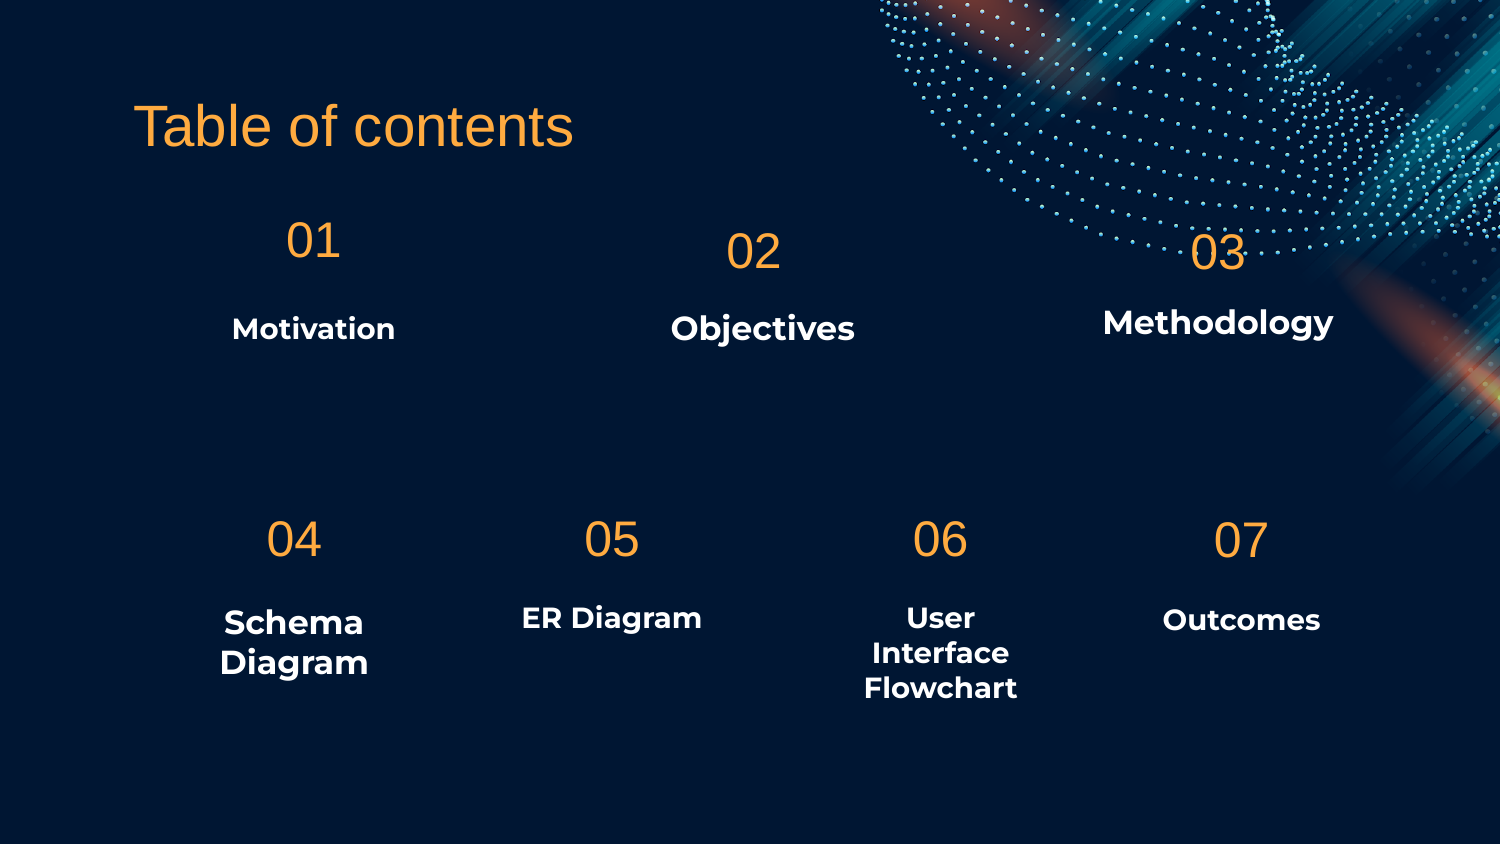

# Table of contents
01
02
03
Methodology
Objectives
Motivation
04
05
06
07
User Interface
Flowchart
ER Diagram
Schema Diagram
Outcomes